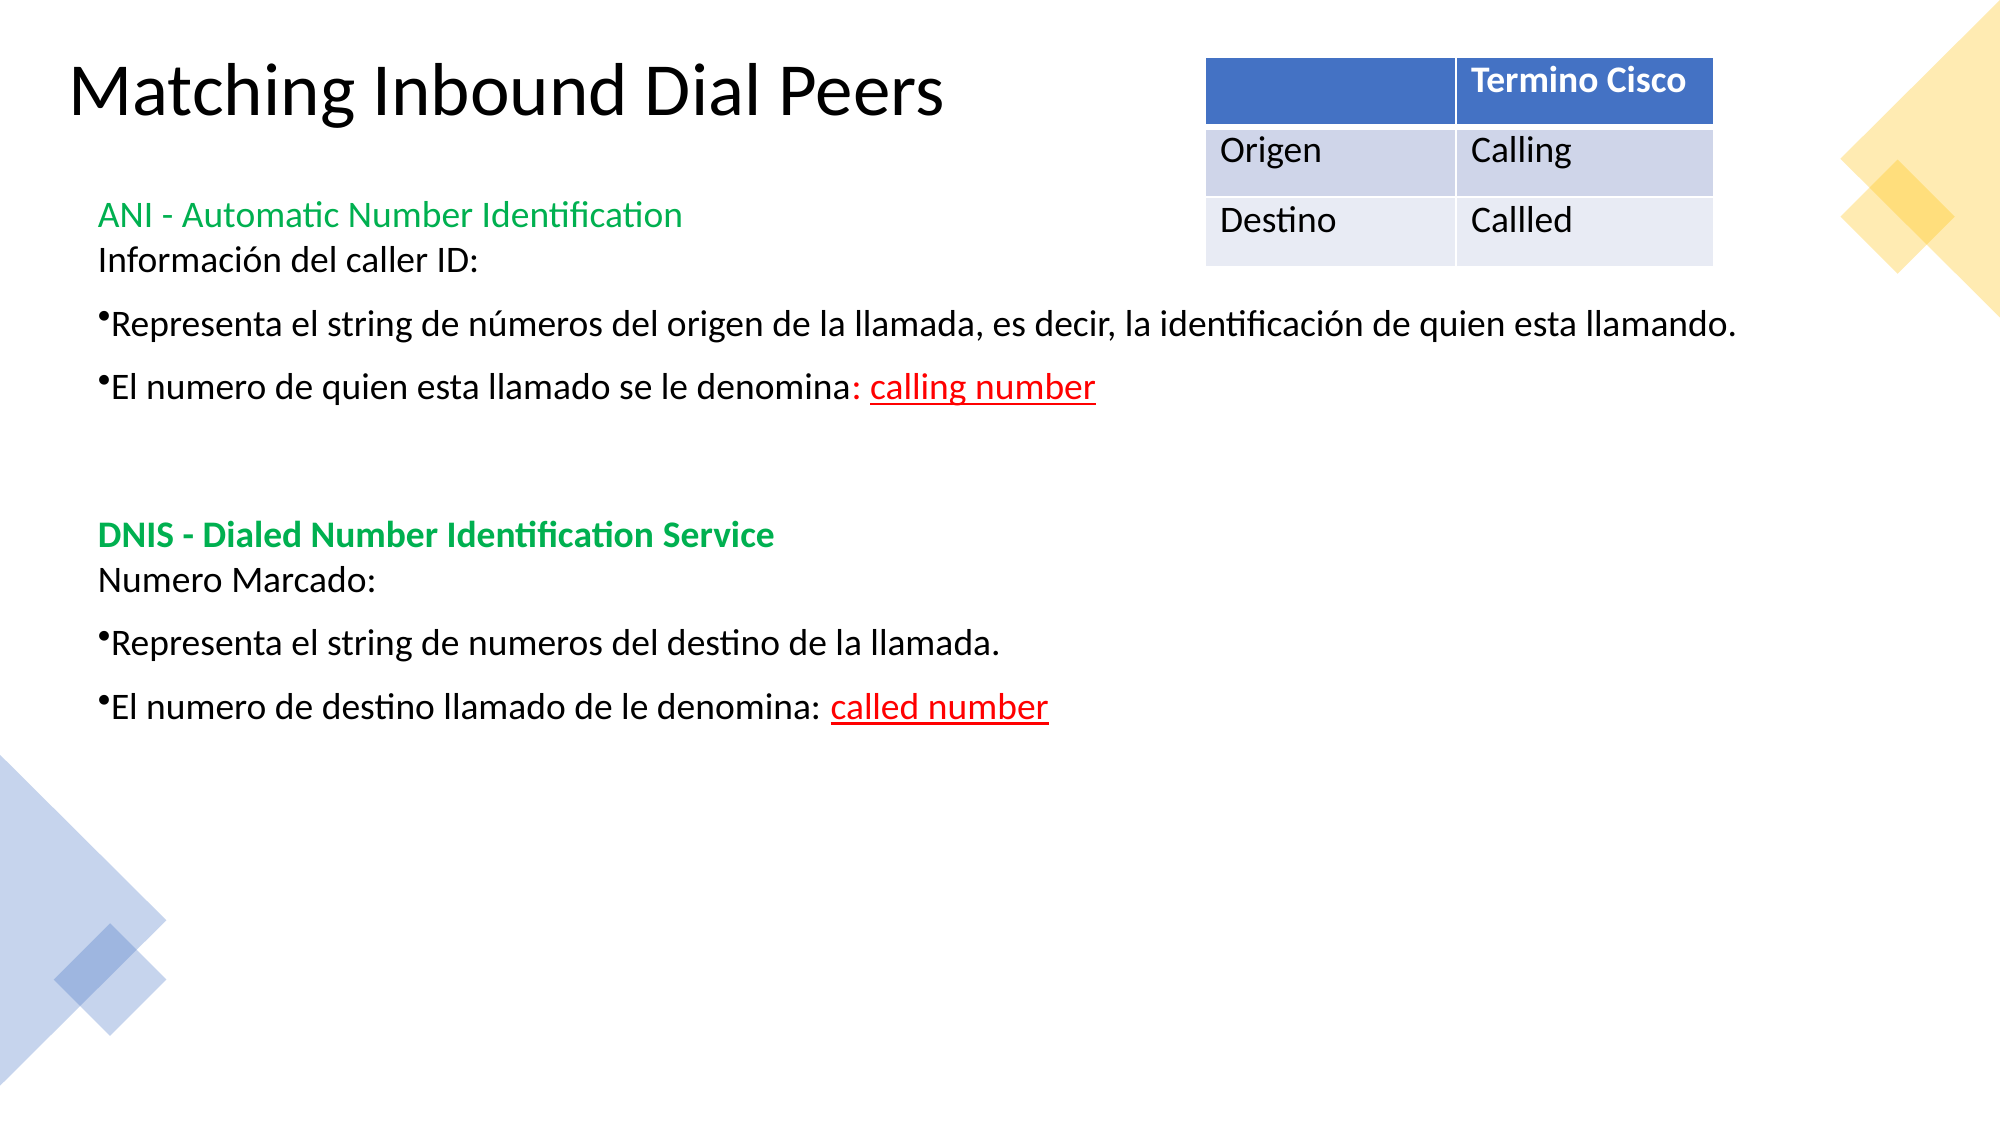

# Matching Inbound Dial Peers
|  | Termino Cisco |
| --- | --- |
| Origen | Calling |
| Destino | Callled |
ANI - Automatic Number Identification
Información del caller ID:
Representa el string de números del origen de la llamada, es decir, la identificación de quien esta llamando.
El numero de quien esta llamado se le denomina: calling number
DNIS - Dialed Number Identification Service
Numero Marcado:
Representa el string de numeros del destino de la llamada.
El numero de destino llamado de le denomina: called number